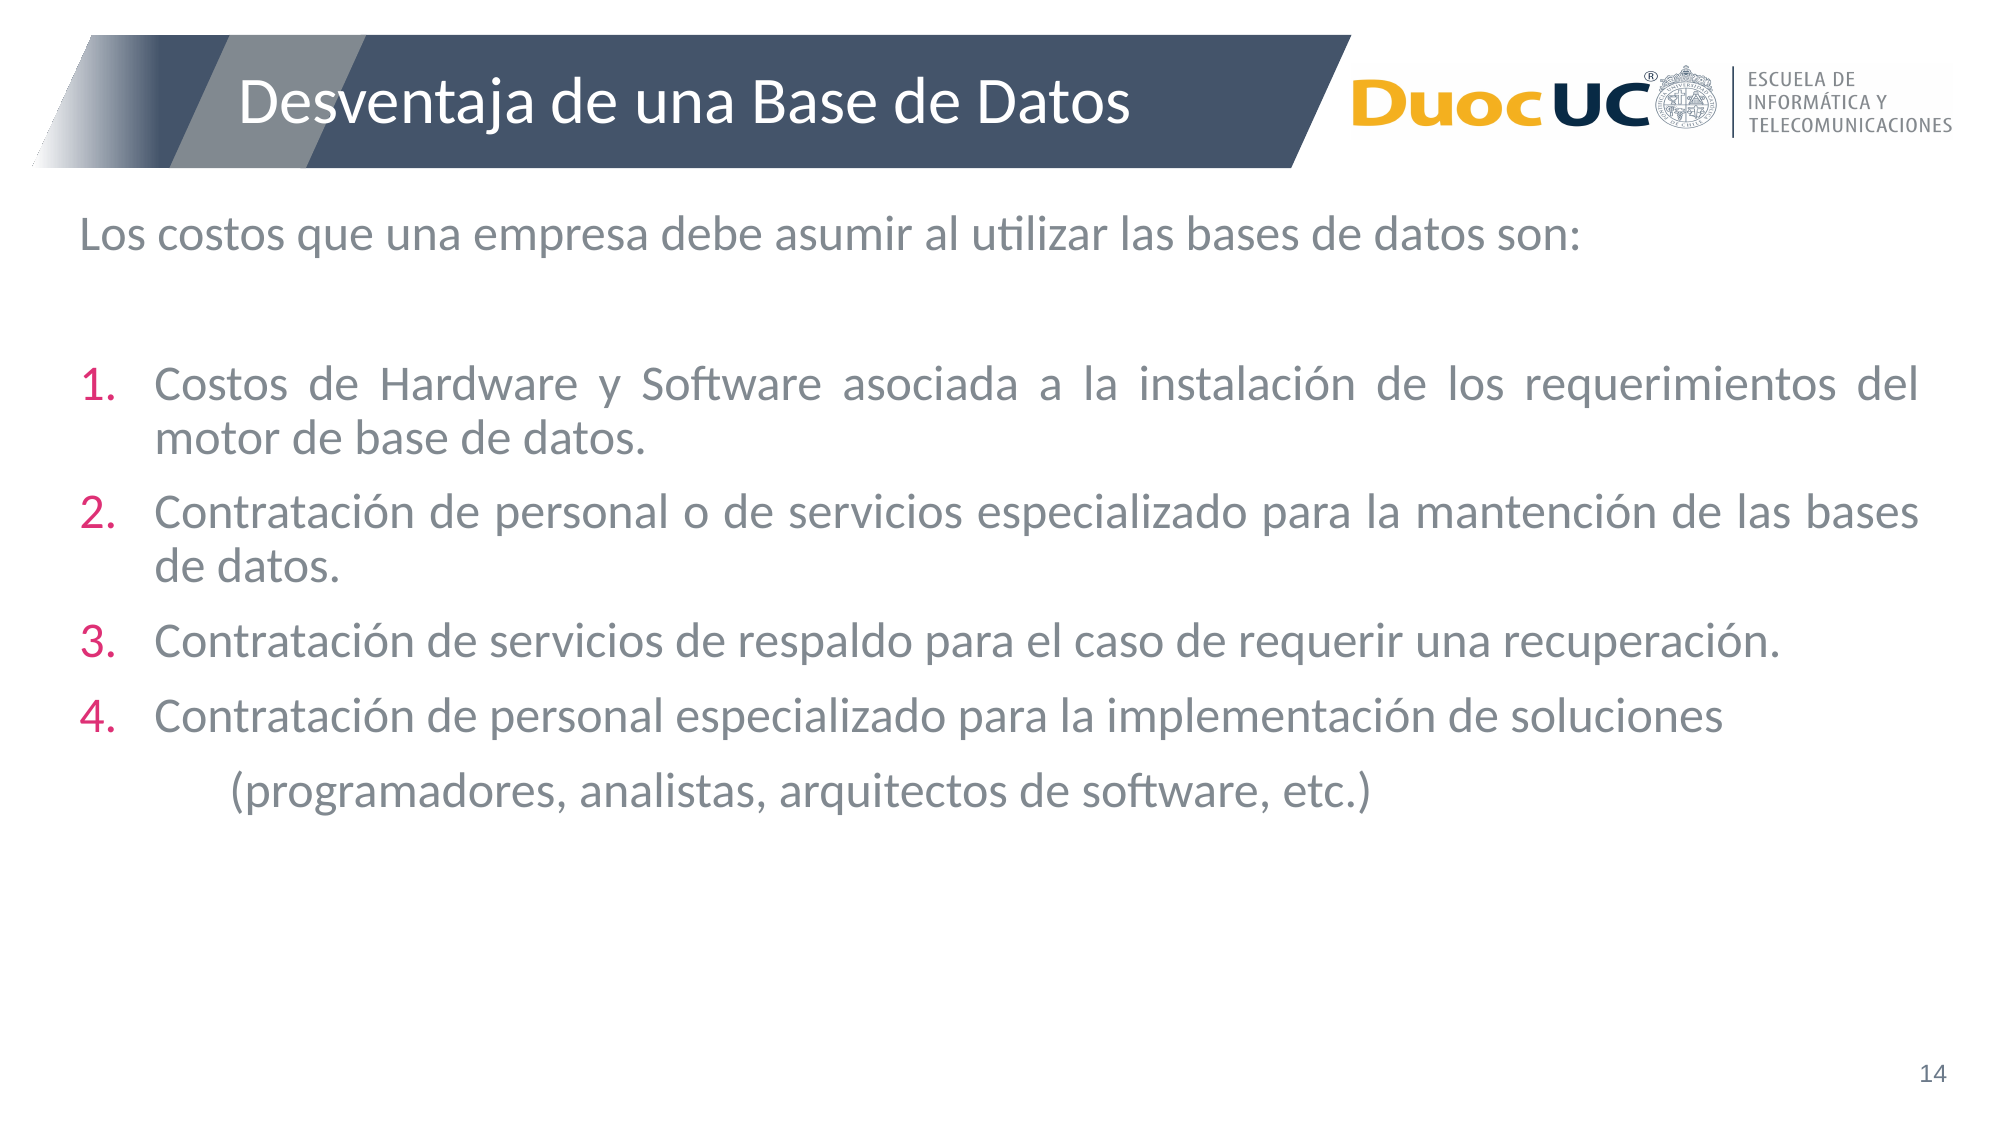

# Desventaja de una Base de Datos
Los costos que una empresa debe asumir al utilizar las bases de datos son:

Costos de Hardware y Software asociada a la instalación de los requerimientos del motor de base de datos.
Contratación de personal o de servicios especializado para la mantención de las bases de datos.
Contratación de servicios de respaldo para el caso de requerir una recuperación.
Contratación de personal especializado para la implementación de soluciones
	(programadores, analistas, arquitectos de software, etc.)